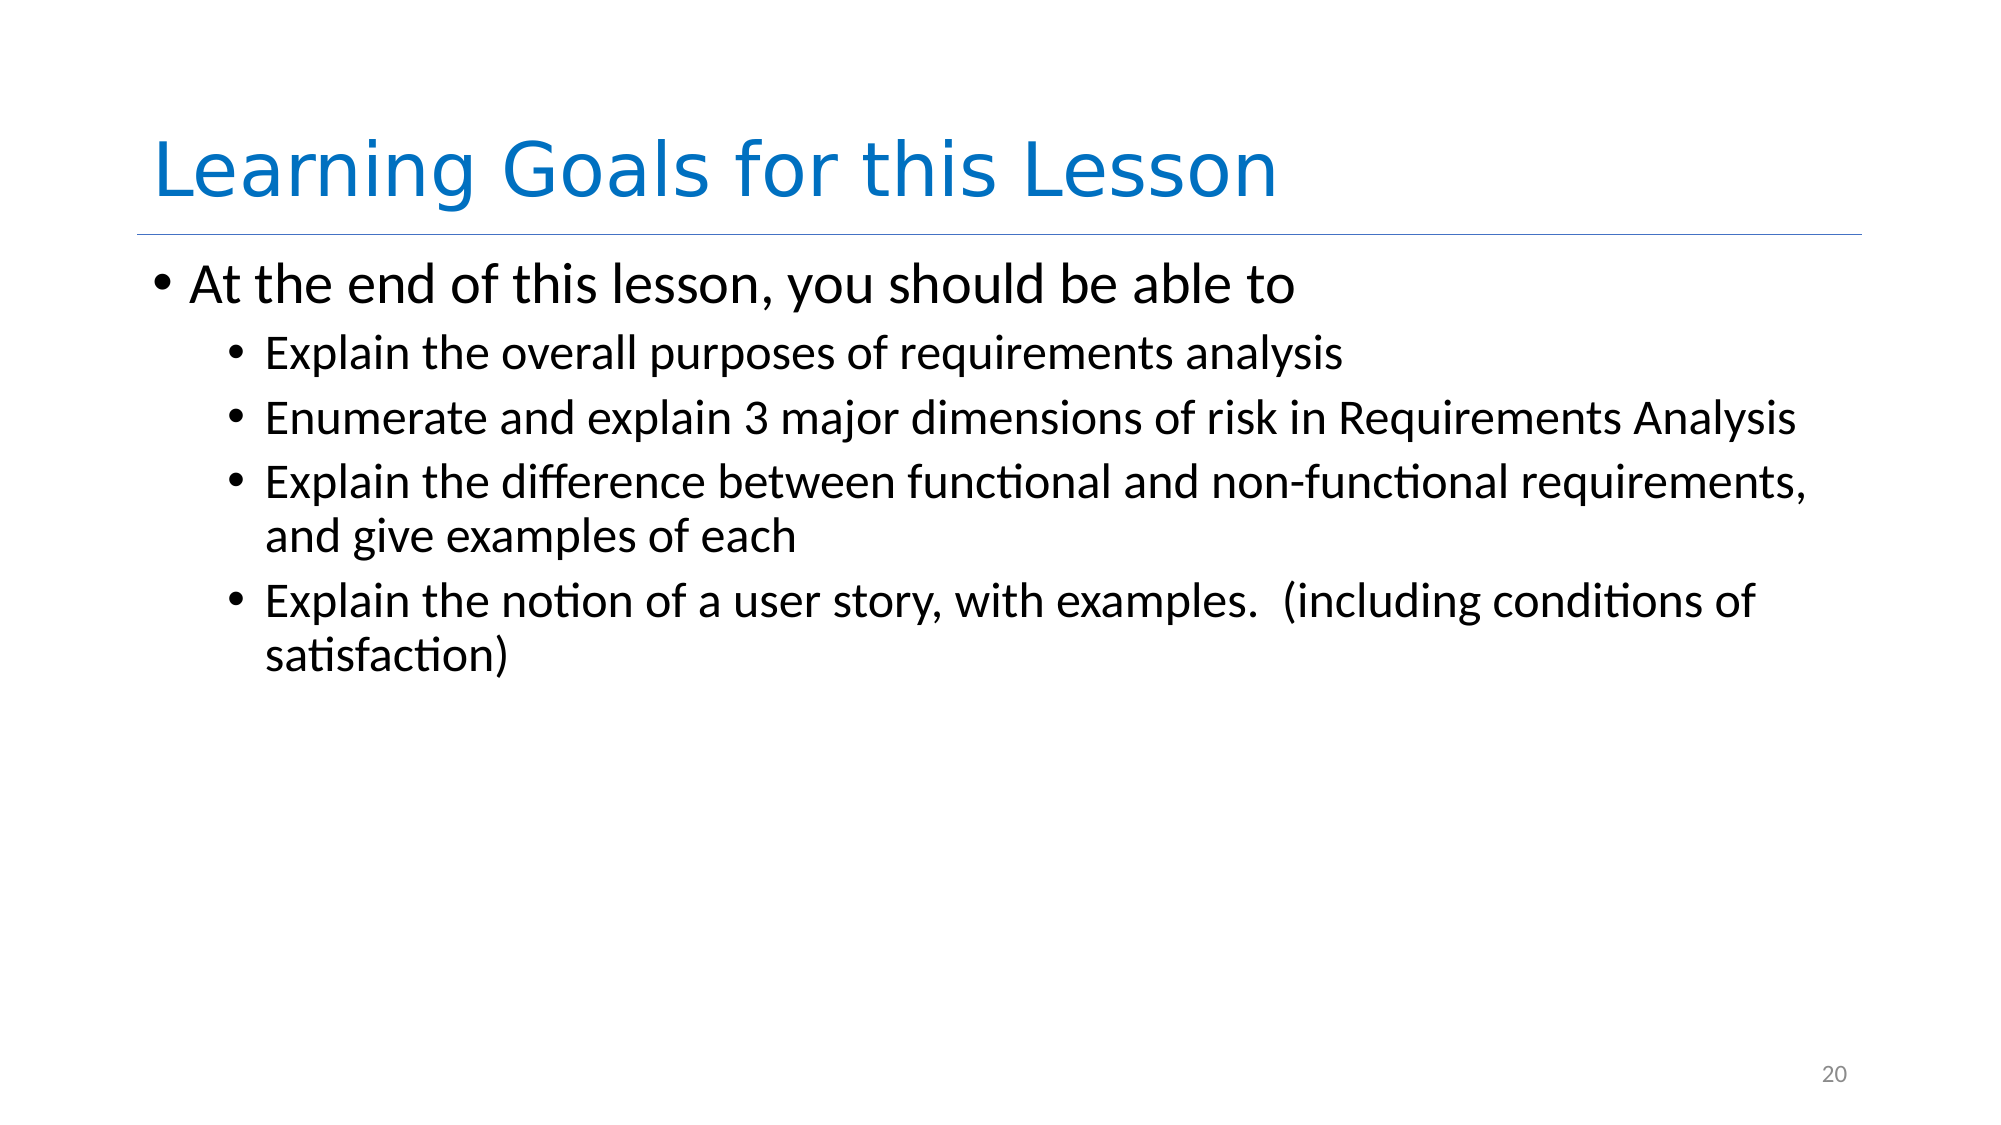

# Learning Goals for this Lesson
At the end of this lesson, you should be able to
Explain the overall purposes of requirements analysis
Enumerate and explain 3 major dimensions of risk in Requirements Analysis
Explain the difference between functional and non-functional requirements, and give examples of each
Explain the notion of a user story, with examples.  (including conditions of satisfaction)
20